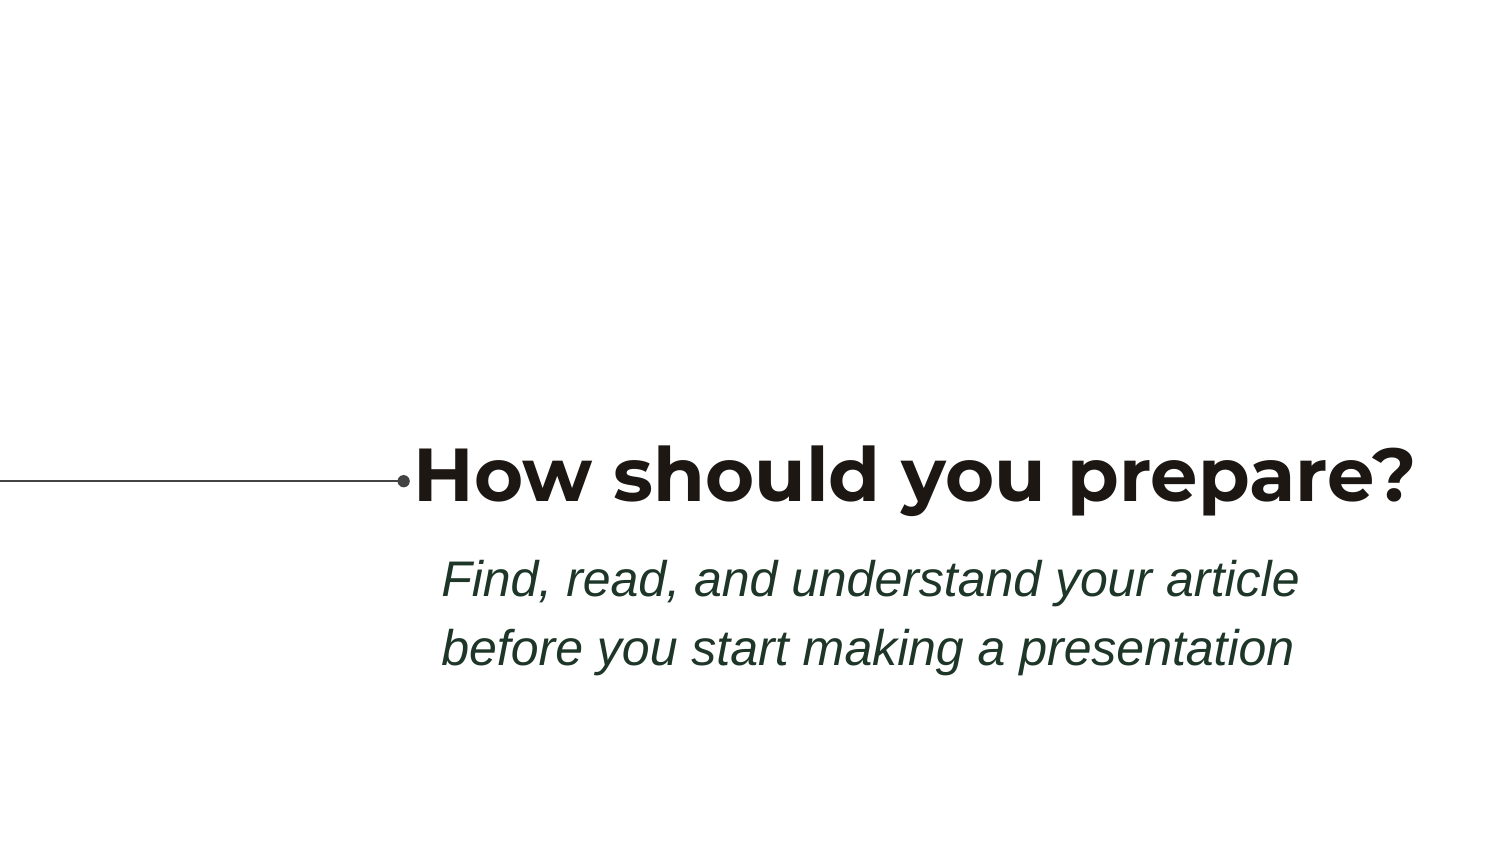

# How should you prepare?
Find, read, and understand your article before you start making a presentation